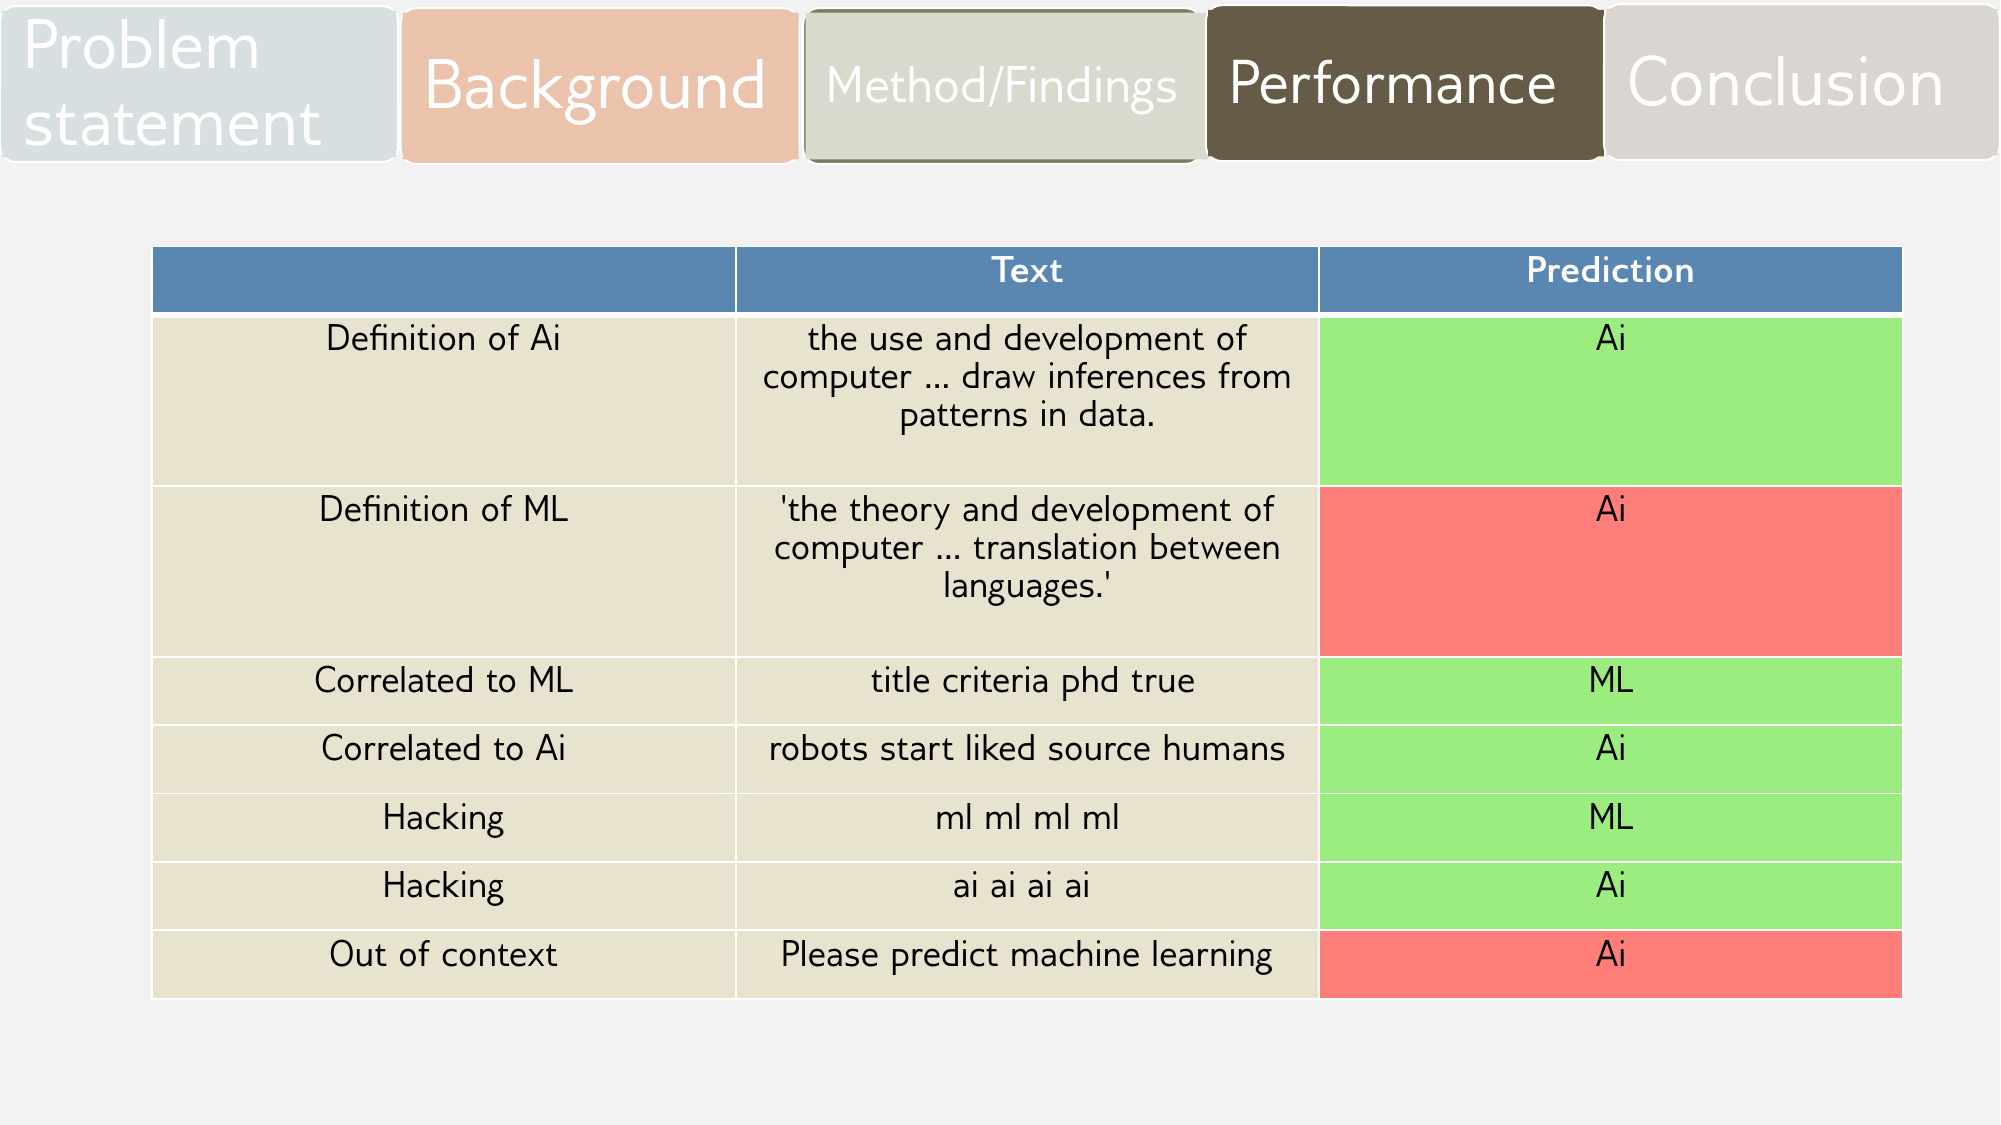

Conclusion

Performance

Problem statement

Background

Method/Findings
|  | Text | Prediction |
| --- | --- | --- |
| Definition of Ai | the use and development of computer … draw inferences from patterns in data. | Ai |
| Definition of ML | 'the theory and development of computer ... translation between languages.' | Ai |
| Correlated to ML | title criteria phd true | ML |
| Correlated to Ai | robots start liked source humans | Ai |
| Hacking | ml ml ml ml | ML |
| Hacking | ai ai ai ai | Ai |
| Out of context | Please predict machine learning | Ai |